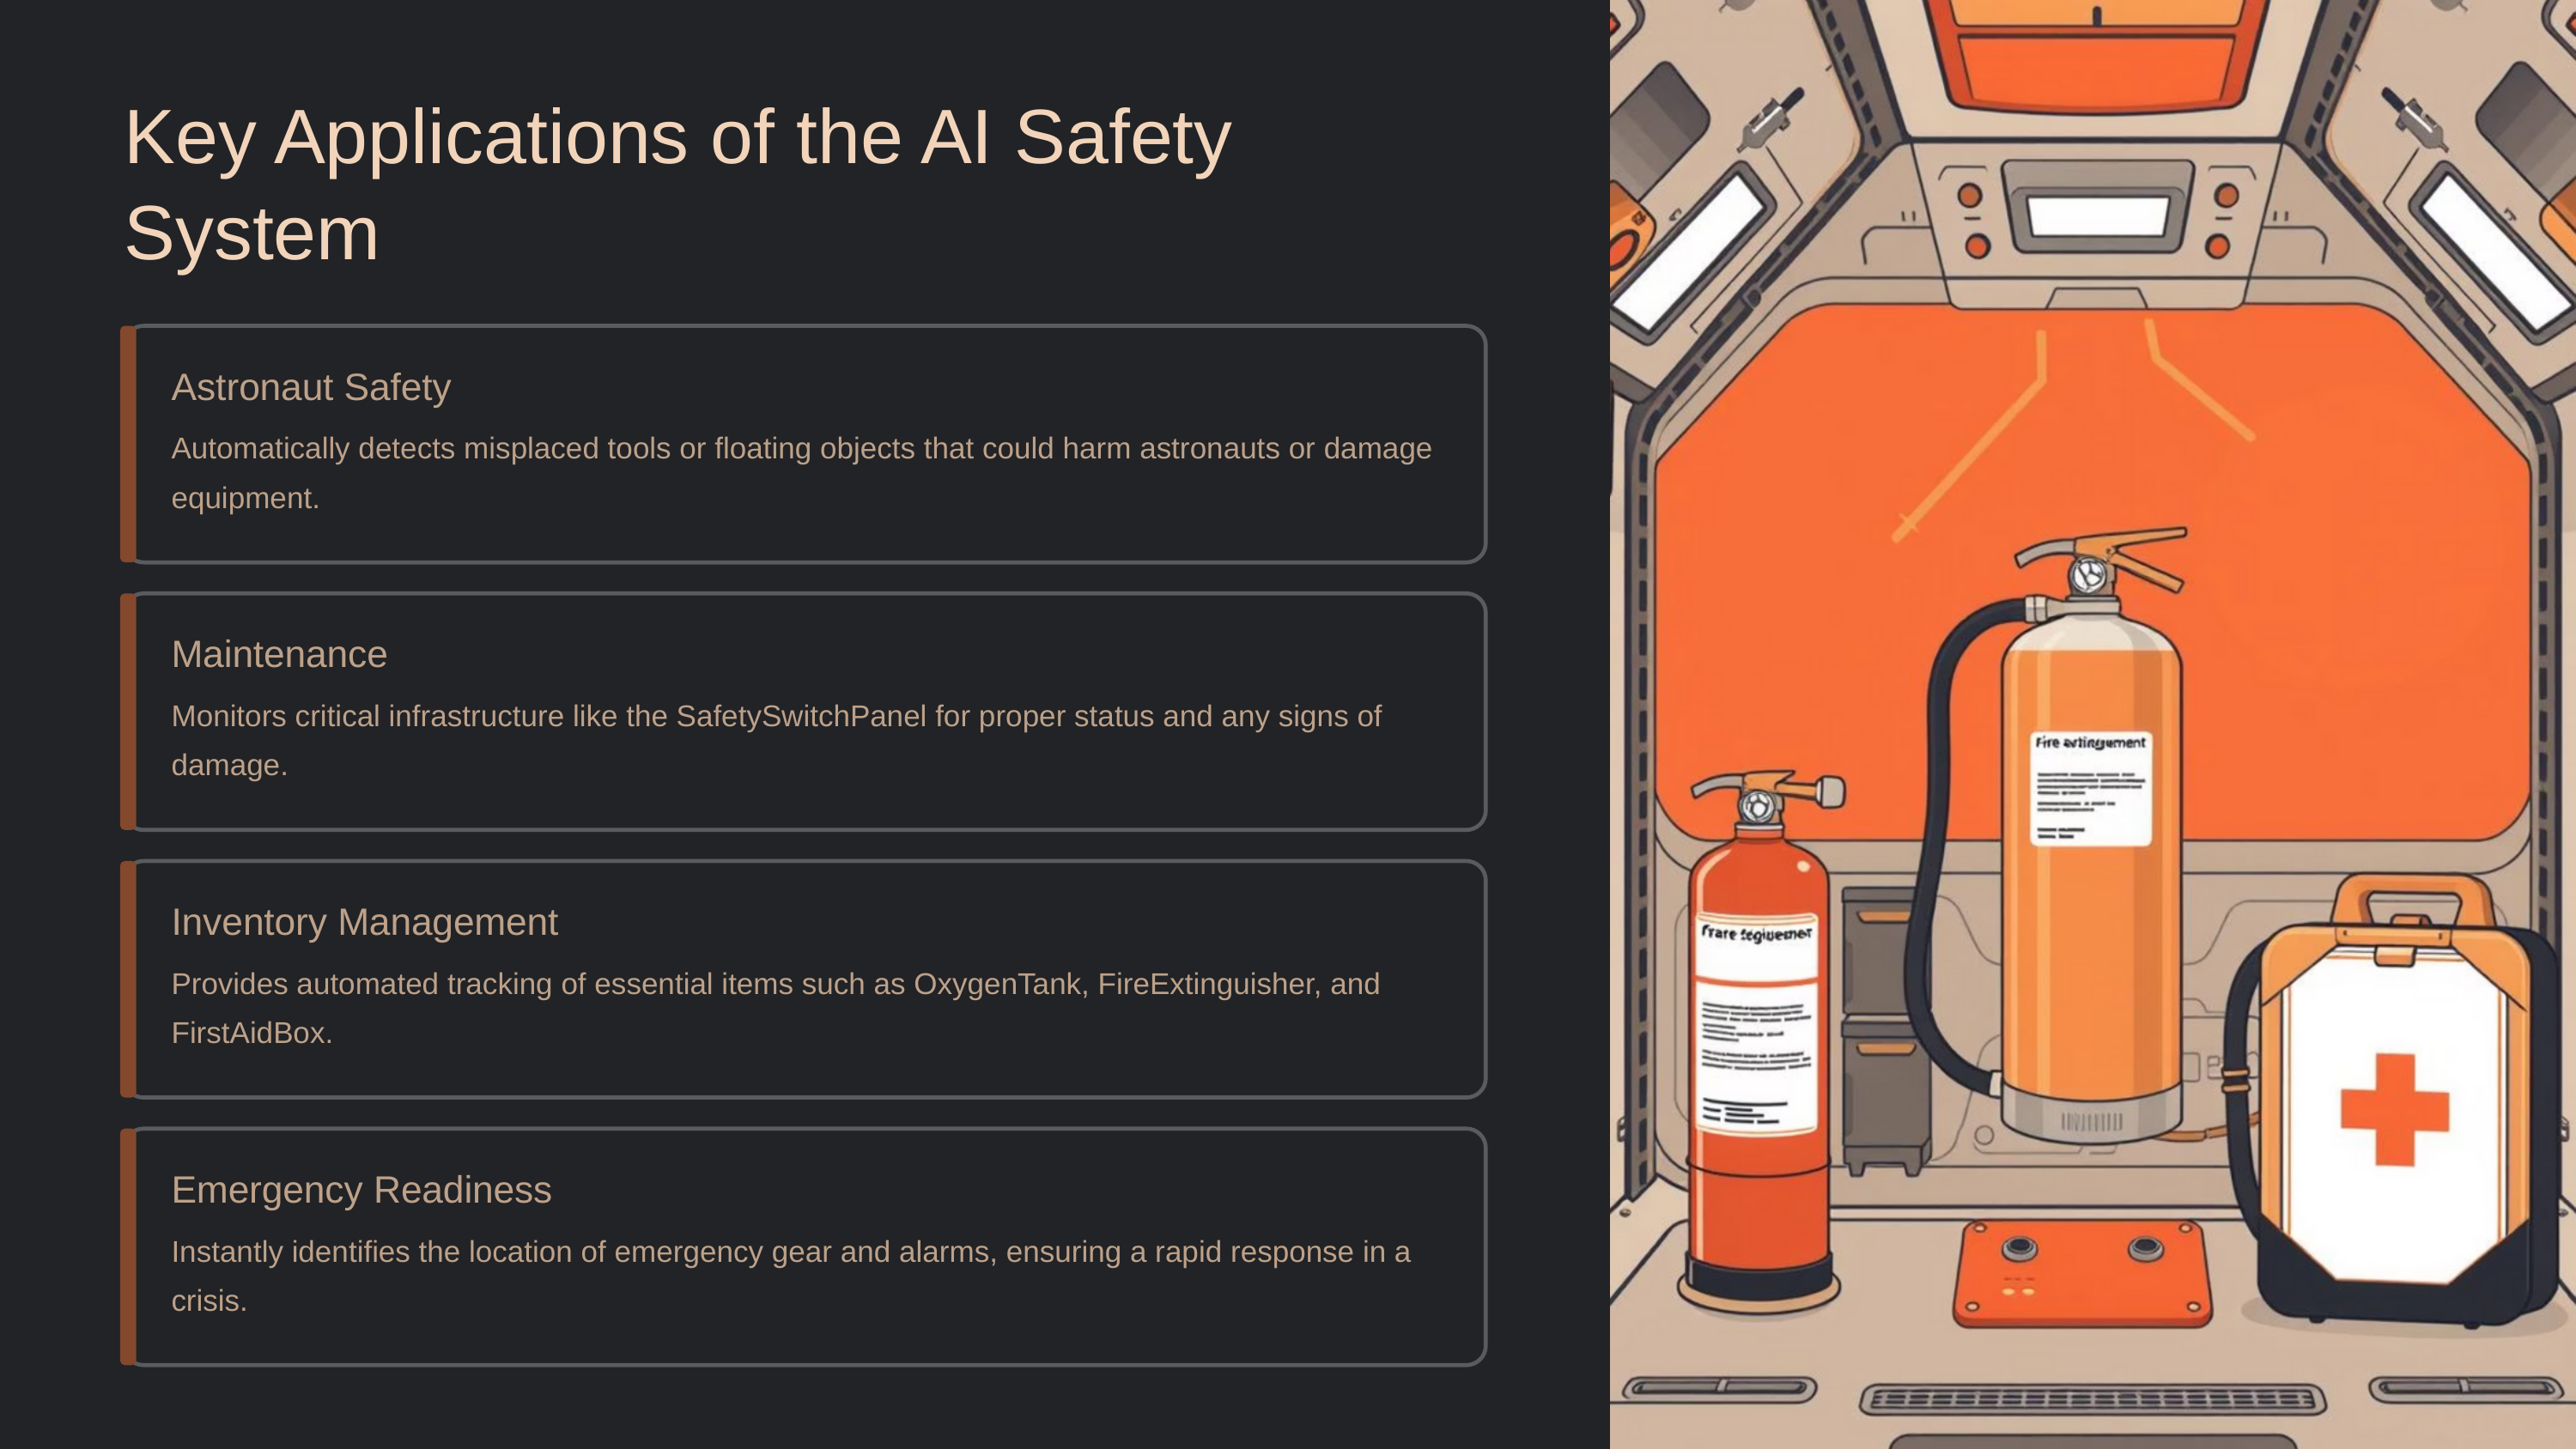

Key Applications of the AI Safety System

Astronaut Safety
Automatically detects misplaced tools or floating objects that could harm astronauts or damage equipment.

Maintenance
Monitors critical infrastructure like the SafetySwitchPanel for proper status and any signs of damage.

Inventory Management
Provides automated tracking of essential items such as OxygenTank, FireExtinguisher, and FirstAidBox.

Emergency Readiness
Instantly identifies the location of emergency gear and alarms, ensuring a rapid response in a crisis.